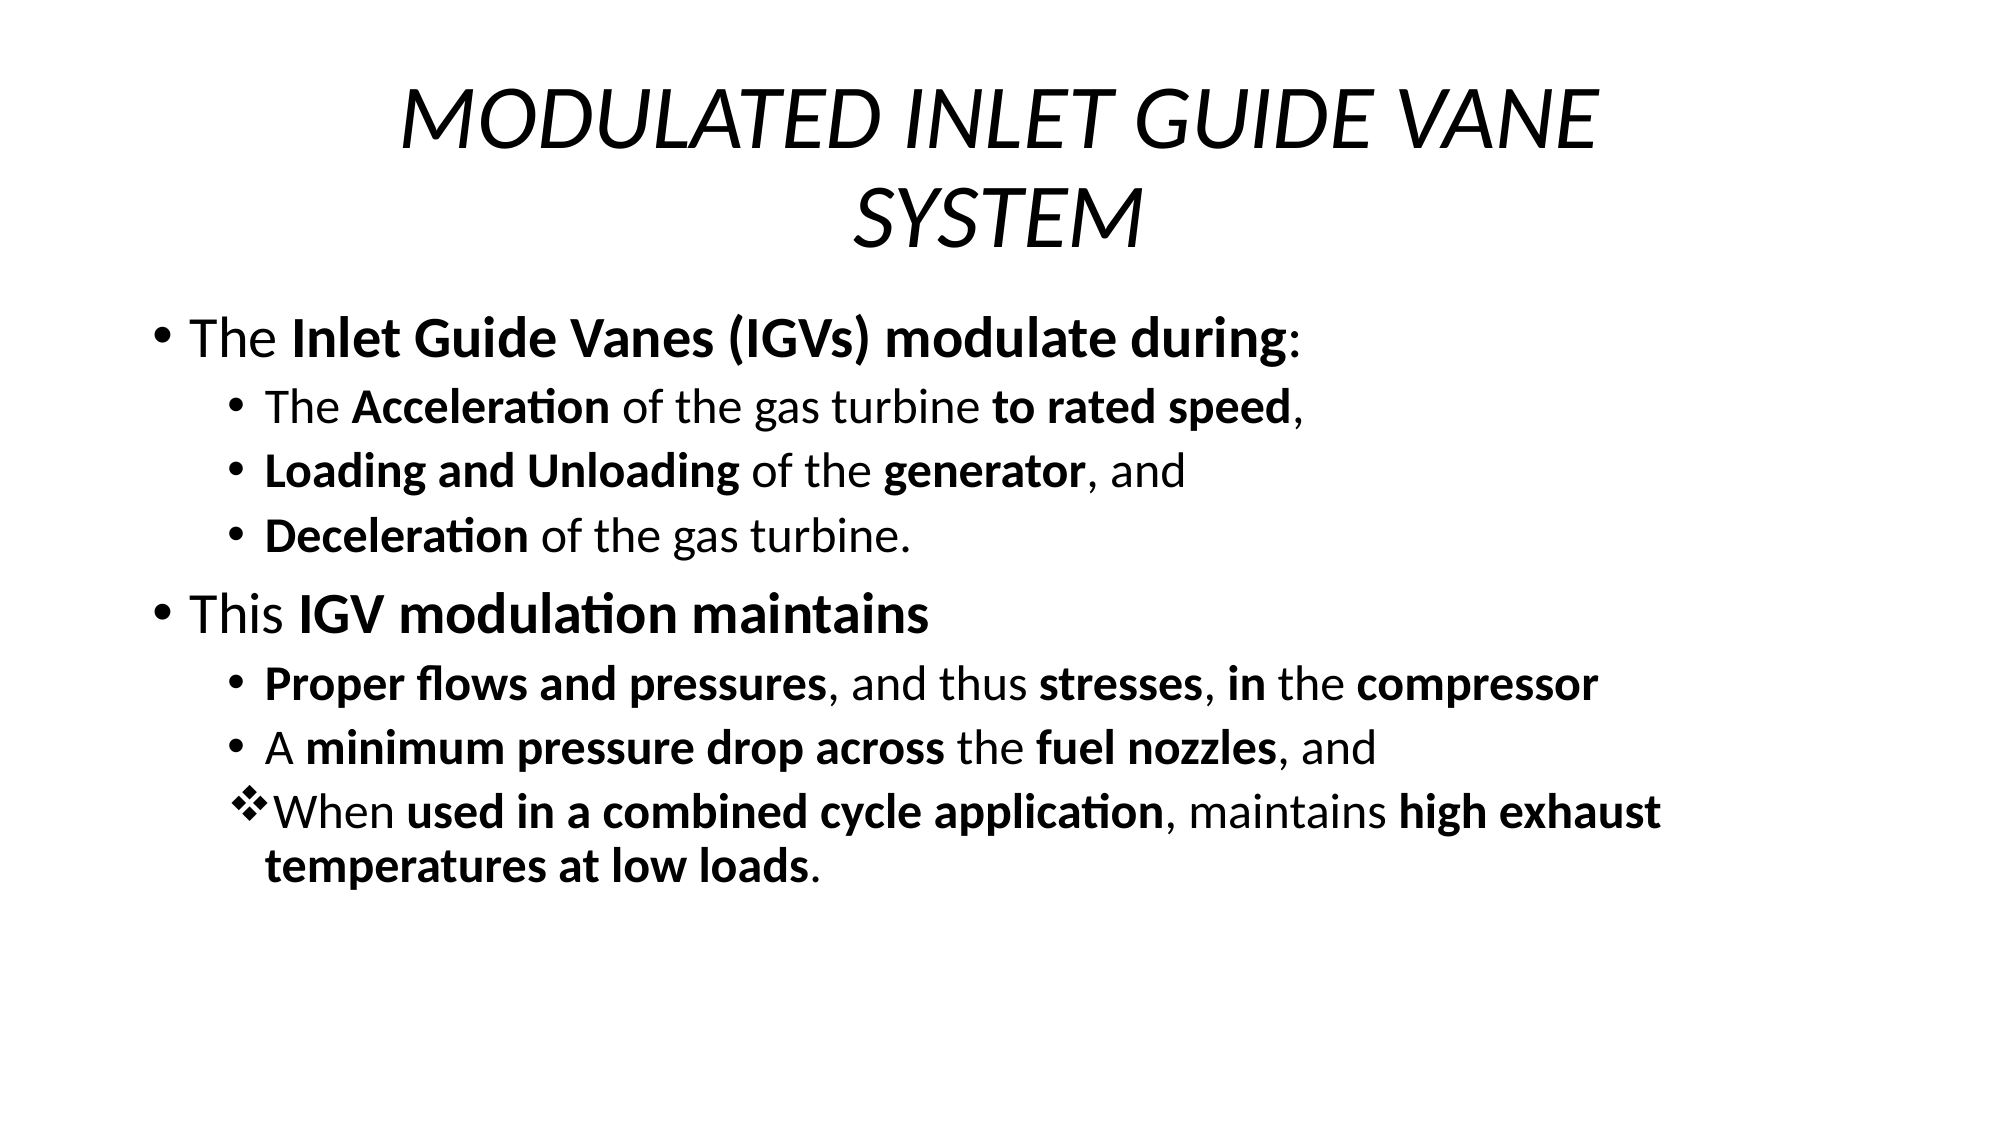

# MODULATED INLET GUIDE VANE SYSTEM
The Inlet Guide Vanes (IGVs) modulate during:
The Acceleration of the gas turbine to rated speed,
Loading and Unloading of the generator, and
Deceleration of the gas turbine.
This IGV modulation maintains
Proper flows and pressures, and thus stresses, in the compressor
A minimum pressure drop across the fuel nozzles, and
When used in a combined cycle application, maintains high exhaust  temperatures at low loads.